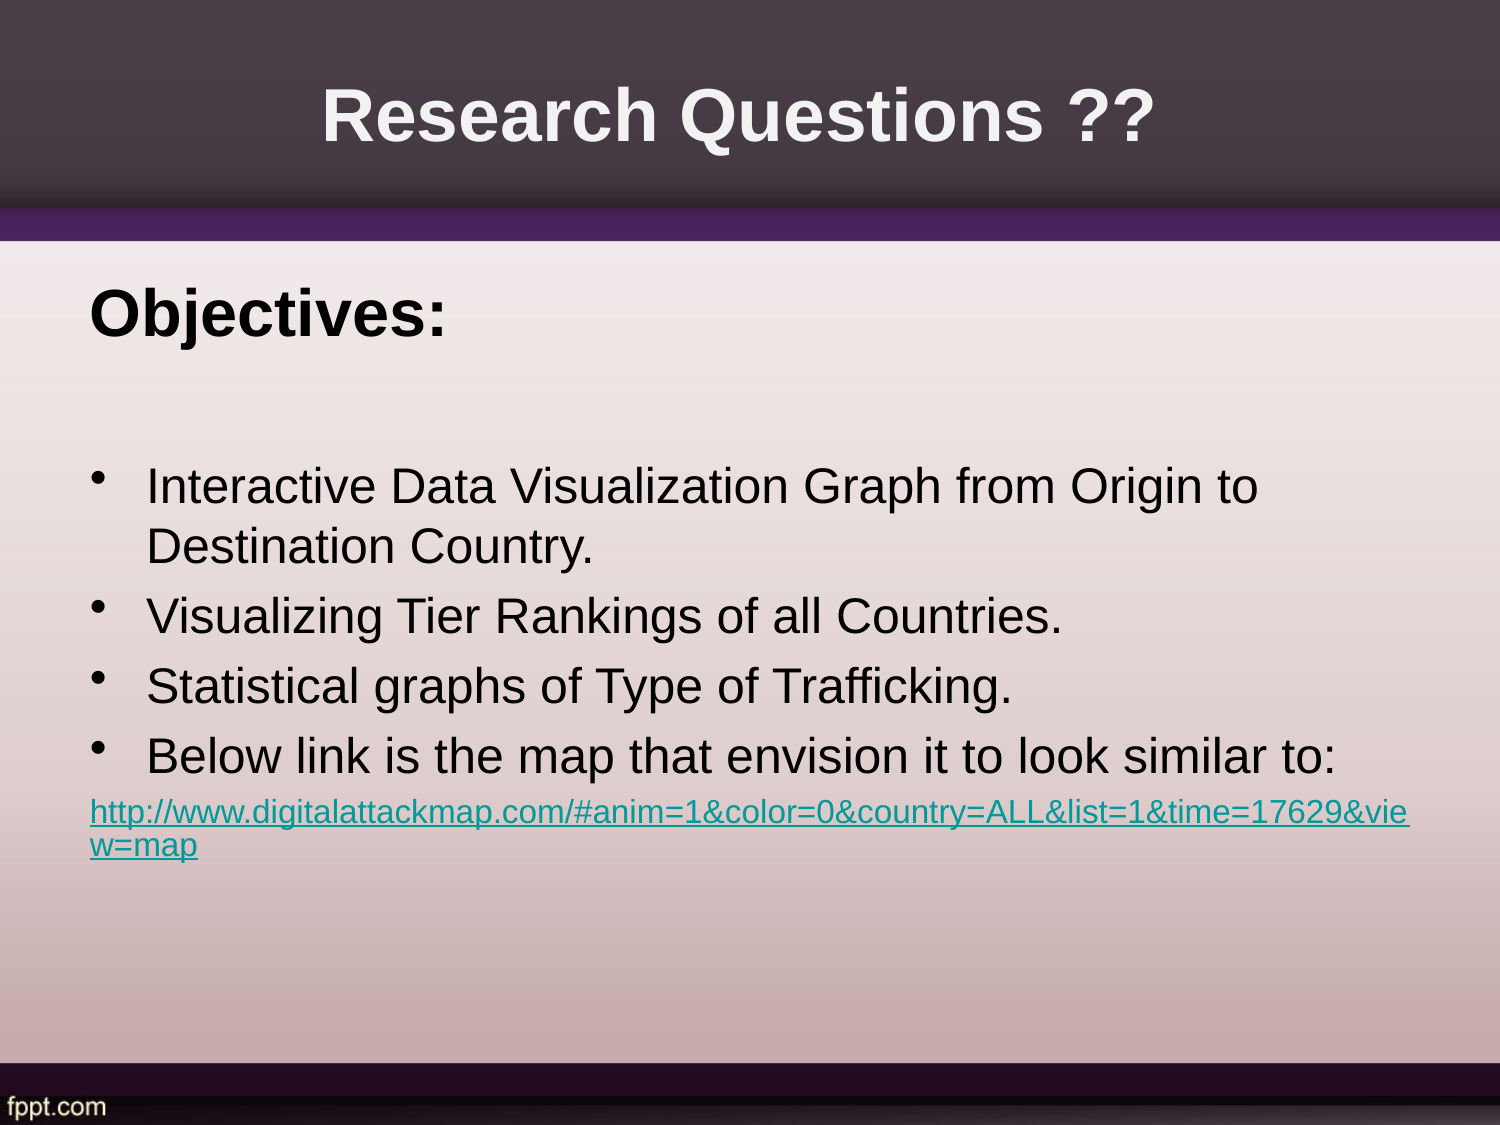

# Research Questions ??
Objectives:

Interactive Data Visualization Graph from Origin to Destination Country.
Visualizing Tier Rankings of all Countries.
Statistical graphs of Type of Trafficking.
Below link is the map that envision it to look similar to:
http://www.digitalattackmap.com/#anim=1&color=0&country=ALL&list=1&time=17629&view=map